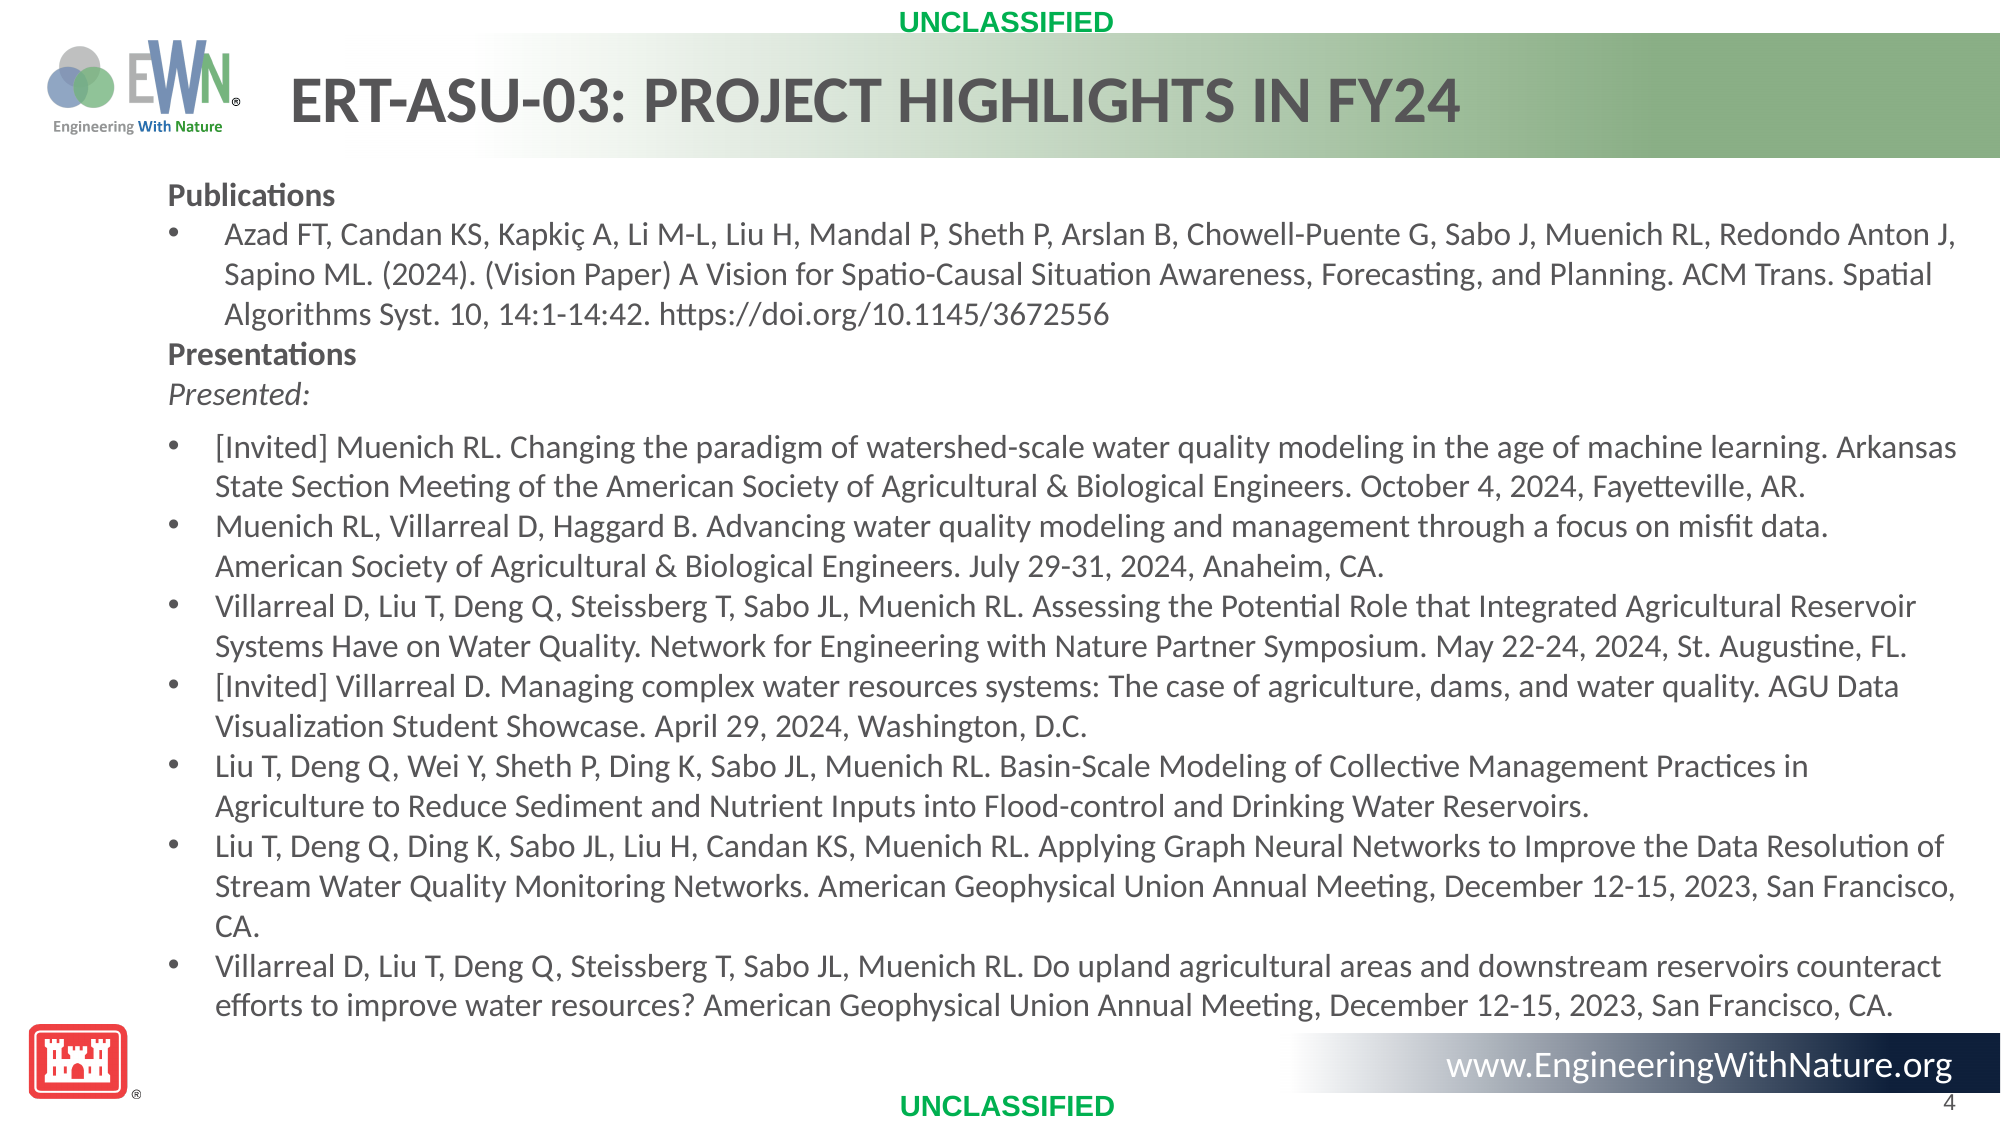

# ERT-ASU-03: Project Highlights in FY24
Publications
Azad FT, Candan KS, Kapkiç A, Li M-L, Liu H, Mandal P, Sheth P, Arslan B, Chowell-Puente G, Sabo J, Muenich RL, Redondo Anton J, Sapino ML. (2024). (Vision Paper) A Vision for Spatio-Causal Situation Awareness, Forecasting, and Planning. ACM Trans. Spatial Algorithms Syst. 10, 14:1-14:42. https://doi.org/10.1145/3672556
Presentations
Presented:
[Invited] Muenich RL. Changing the paradigm of watershed-scale water quality modeling in the age of machine learning. Arkansas State Section Meeting of the American Society of Agricultural & Biological Engineers. October 4, 2024, Fayetteville, AR.
Muenich RL, Villarreal D, Haggard B. Advancing water quality modeling and management through a focus on misfit data. American Society of Agricultural & Biological Engineers. July 29-31, 2024, Anaheim, CA.
Villarreal D, Liu T, Deng Q, Steissberg T, Sabo JL, Muenich RL. Assessing the Potential Role that Integrated Agricultural Reservoir Systems Have on Water Quality. Network for Engineering with Nature Partner Symposium. May 22-24, 2024, St. Augustine, FL.
[Invited] Villarreal D. Managing complex water resources systems: The case of agriculture, dams, and water quality. AGU Data Visualization Student Showcase. April 29, 2024, Washington, D.C.
Liu T, Deng Q, Wei Y, Sheth P, Ding K, Sabo JL, Muenich RL. Basin-Scale Modeling of Collective Management Practices in Agriculture to Reduce Sediment and Nutrient Inputs into Flood-control and Drinking Water Reservoirs.
Liu T, Deng Q, Ding K, Sabo JL, Liu H, Candan KS, Muenich RL. Applying Graph Neural Networks to Improve the Data Resolution of Stream Water Quality Monitoring Networks. American Geophysical Union Annual Meeting, December 12-15, 2023, San Francisco, CA.
Villarreal D, Liu T, Deng Q, Steissberg T, Sabo JL, Muenich RL. Do upland agricultural areas and downstream reservoirs counteract efforts to improve water resources? American Geophysical Union Annual Meeting, December 12-15, 2023, San Francisco, CA.